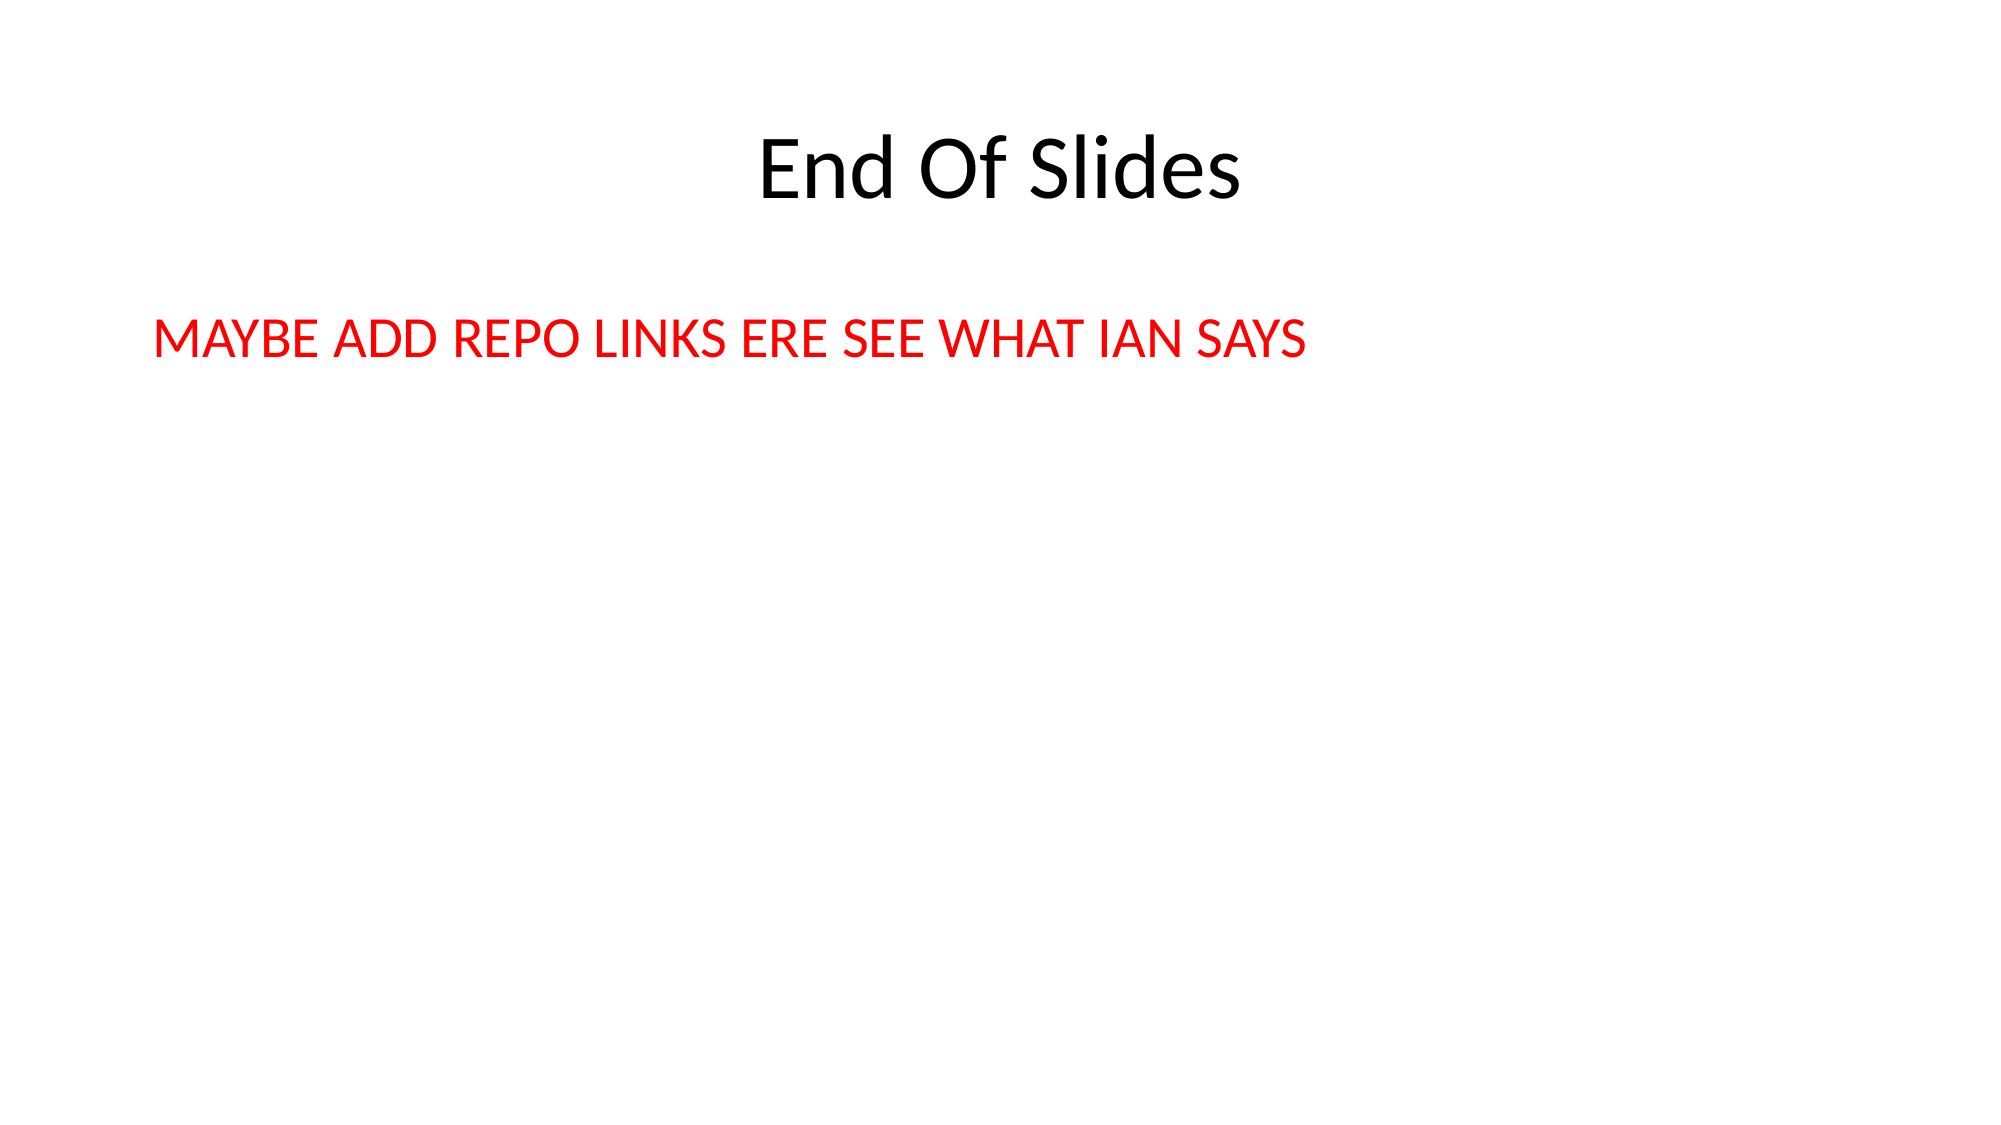

# End Of Slides
MAYBE ADD REPO LINKS ERE SEE WHAT IAN SAYS